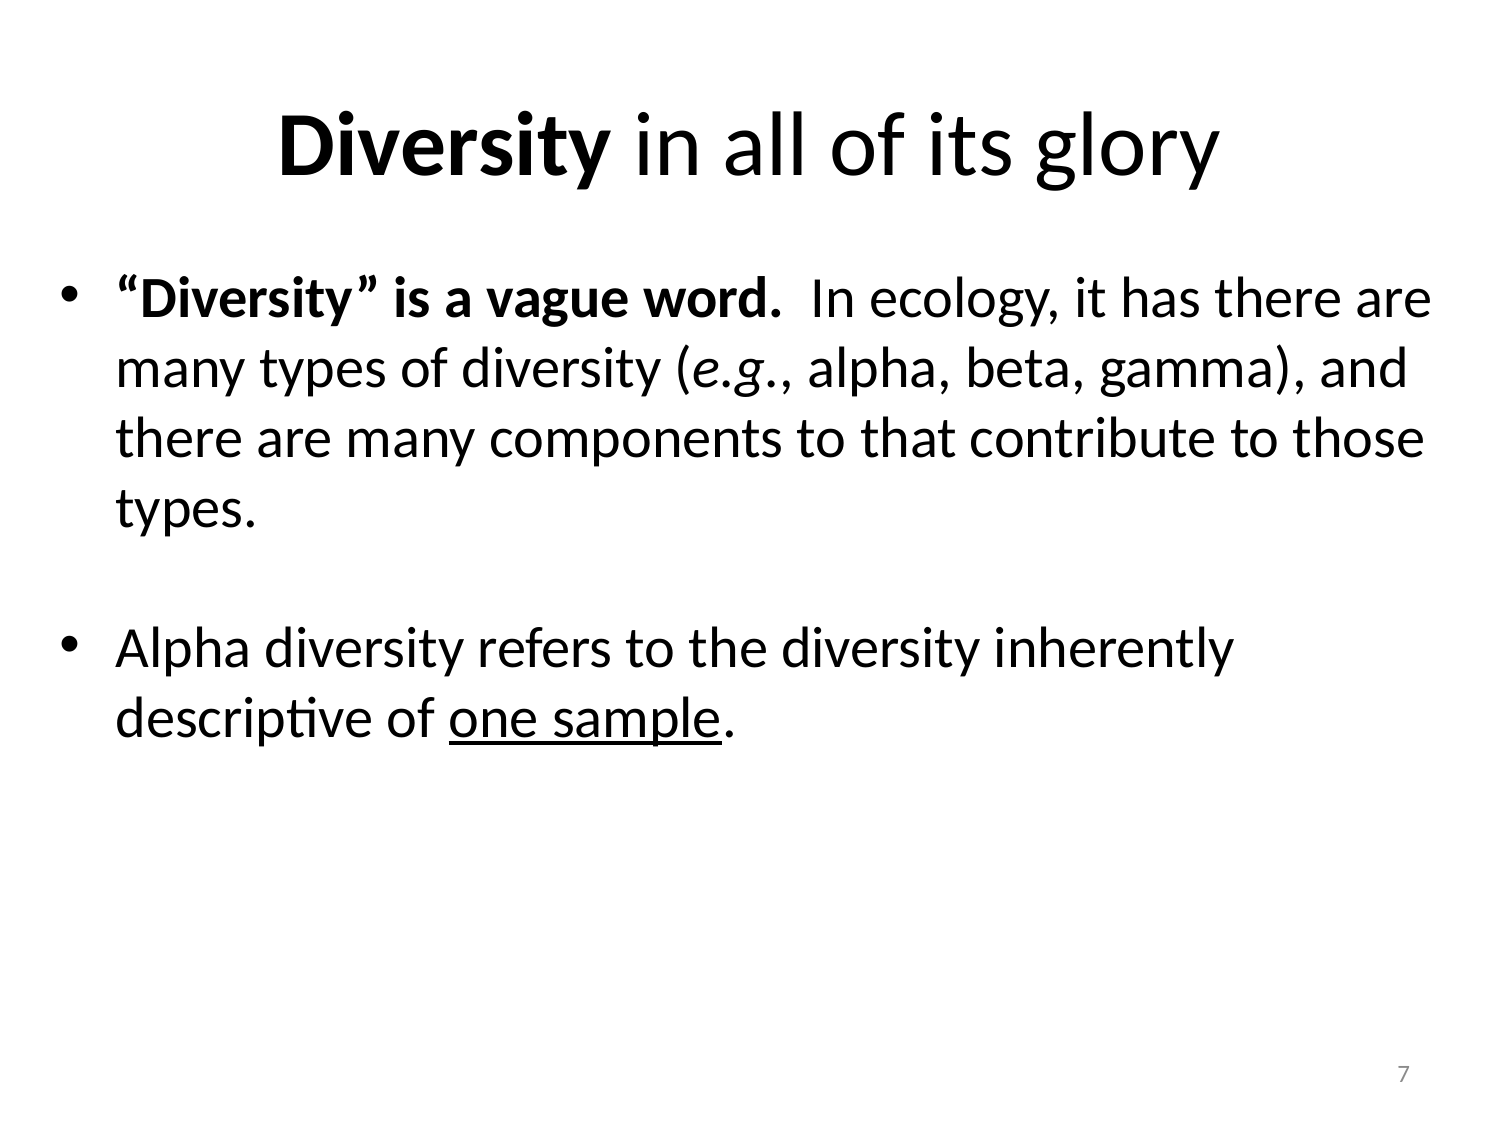

# Diversity in all of its glory
“Diversity” is a vague word.  In ecology, it has there are many types of diversity (e.g., alpha, beta, gamma), and there are many components to that contribute to those types.

Alpha diversity refers to the diversity inherently descriptive of one sample.

7